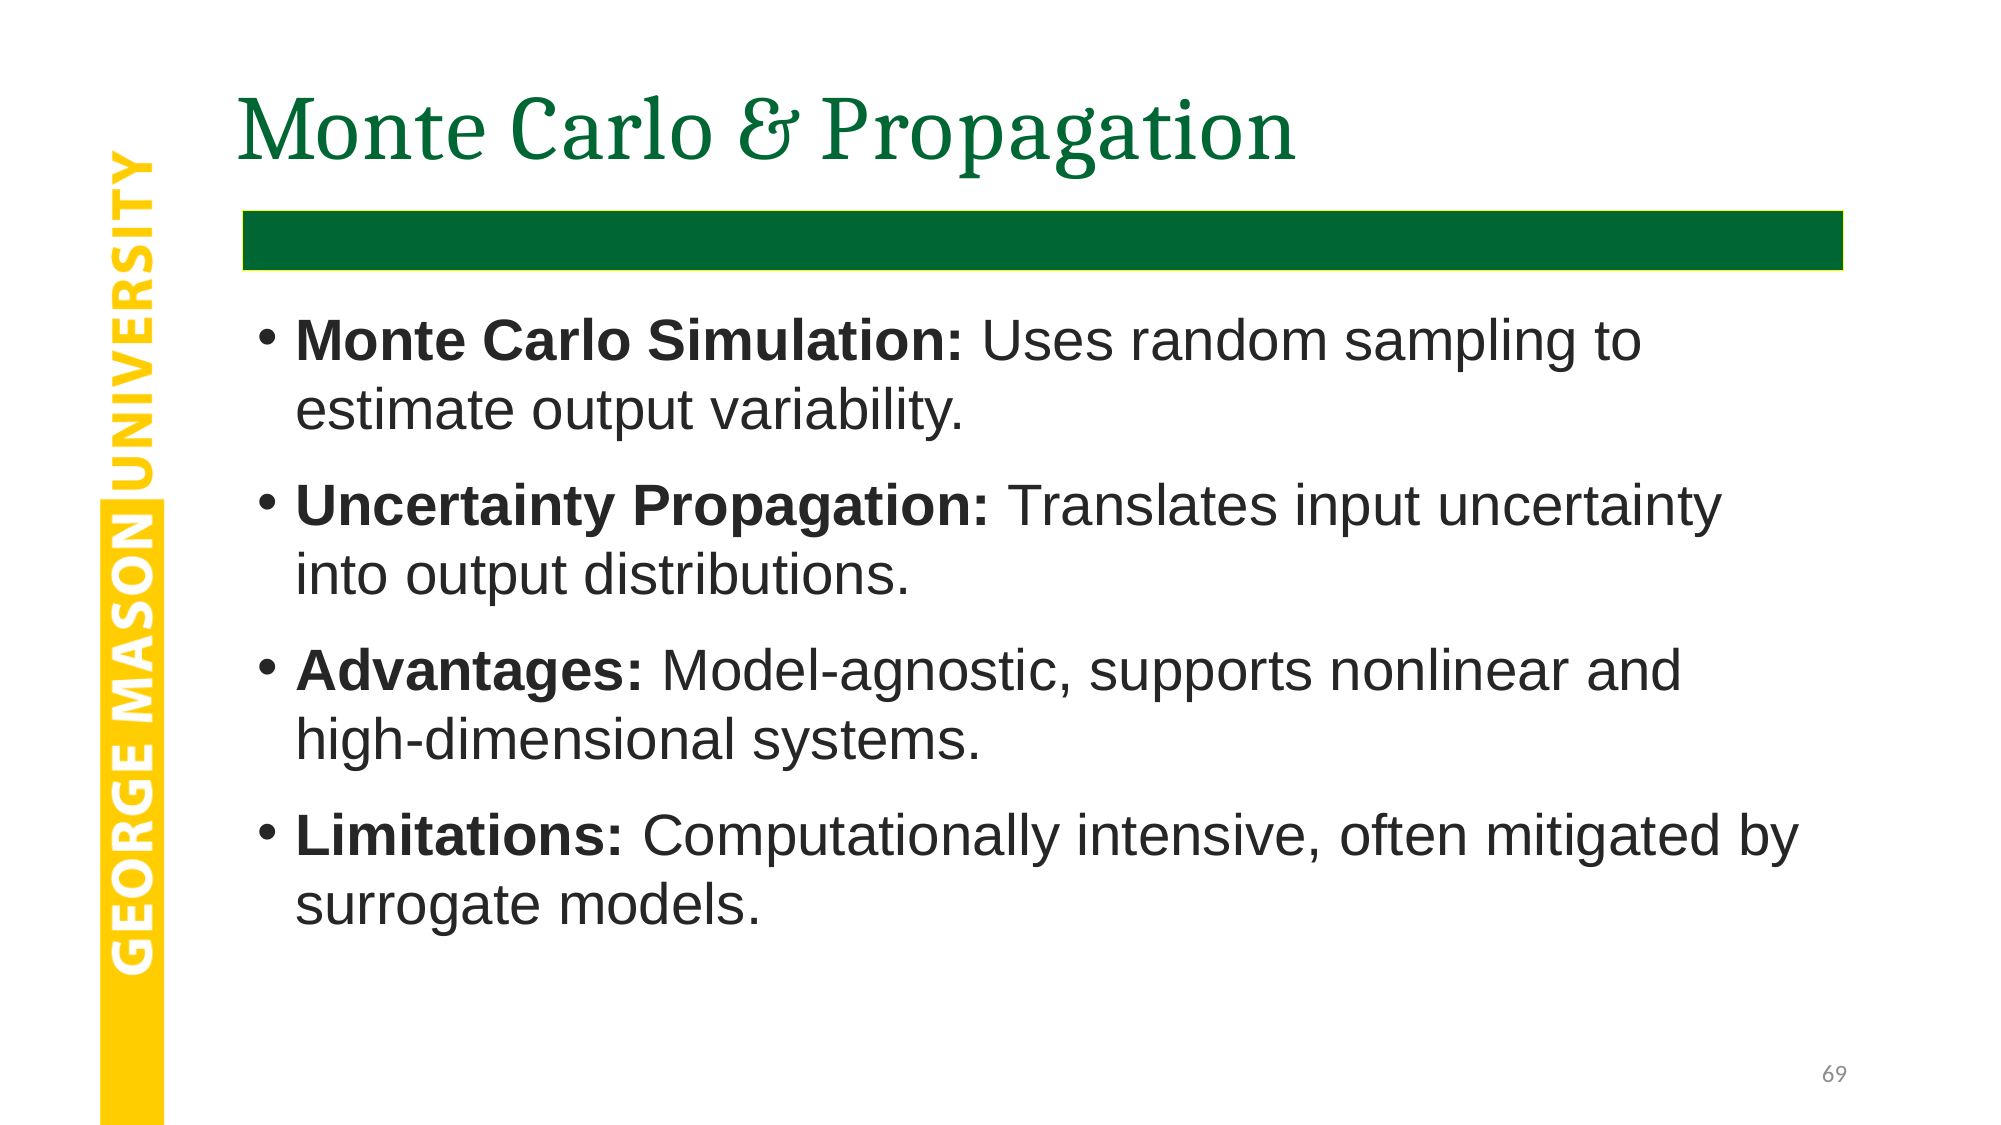

# Monte Carlo & Propagation
Monte Carlo Simulation: Uses random sampling to estimate output variability.
Uncertainty Propagation: Translates input uncertainty into output distributions.
Advantages: Model-agnostic, supports nonlinear and high-dimensional systems.
Limitations: Computationally intensive, often mitigated by surrogate models.
69